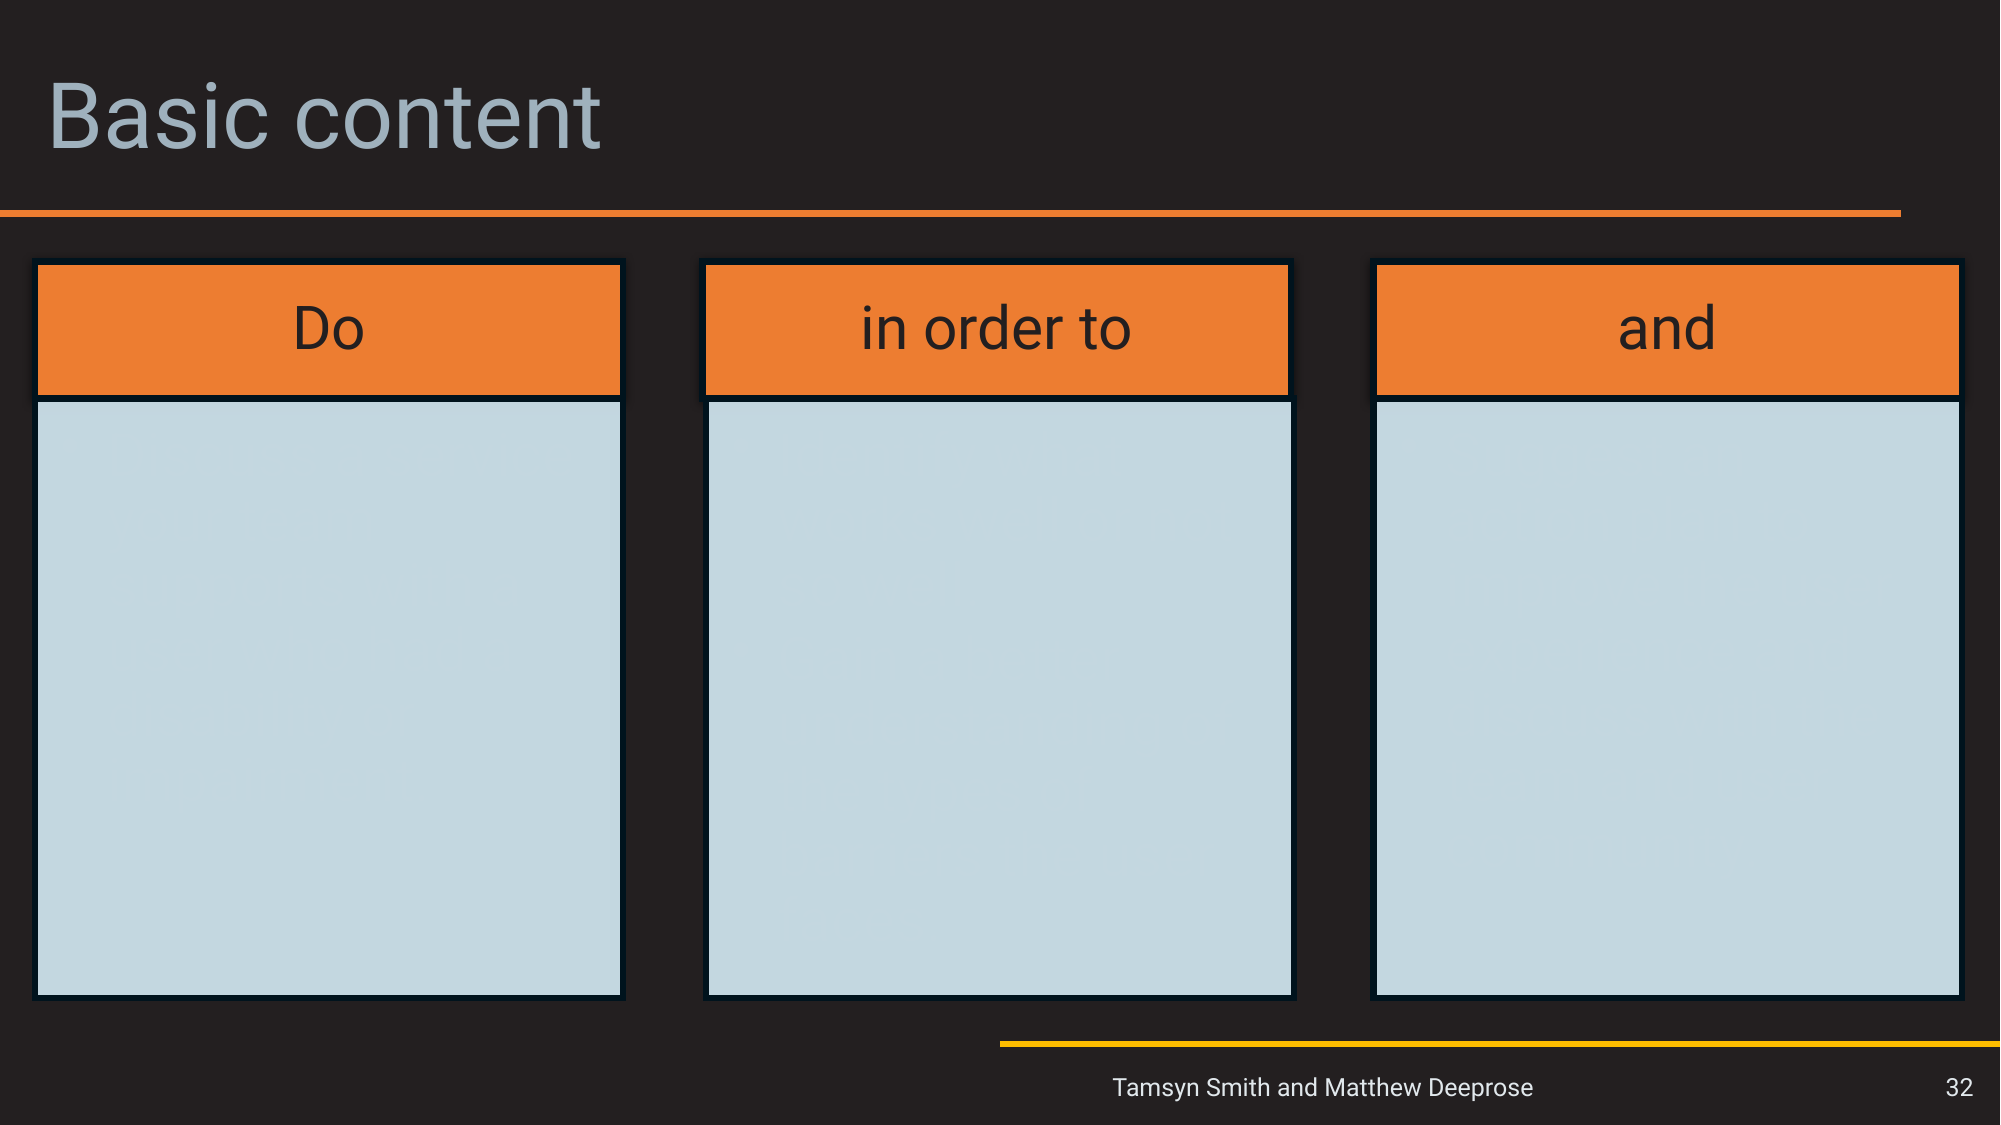

# Basic content
Do
Discuss a service your team supports with a user who had a disability or impairment.
in order to
Identify what works well or not so well.
Gain a better understanding of the types of barriers the user faces.
and
Suggest an action plan to improve the user experience and discuss with the team and user community.
32
Tamsyn Smith and Matthew Deeprose